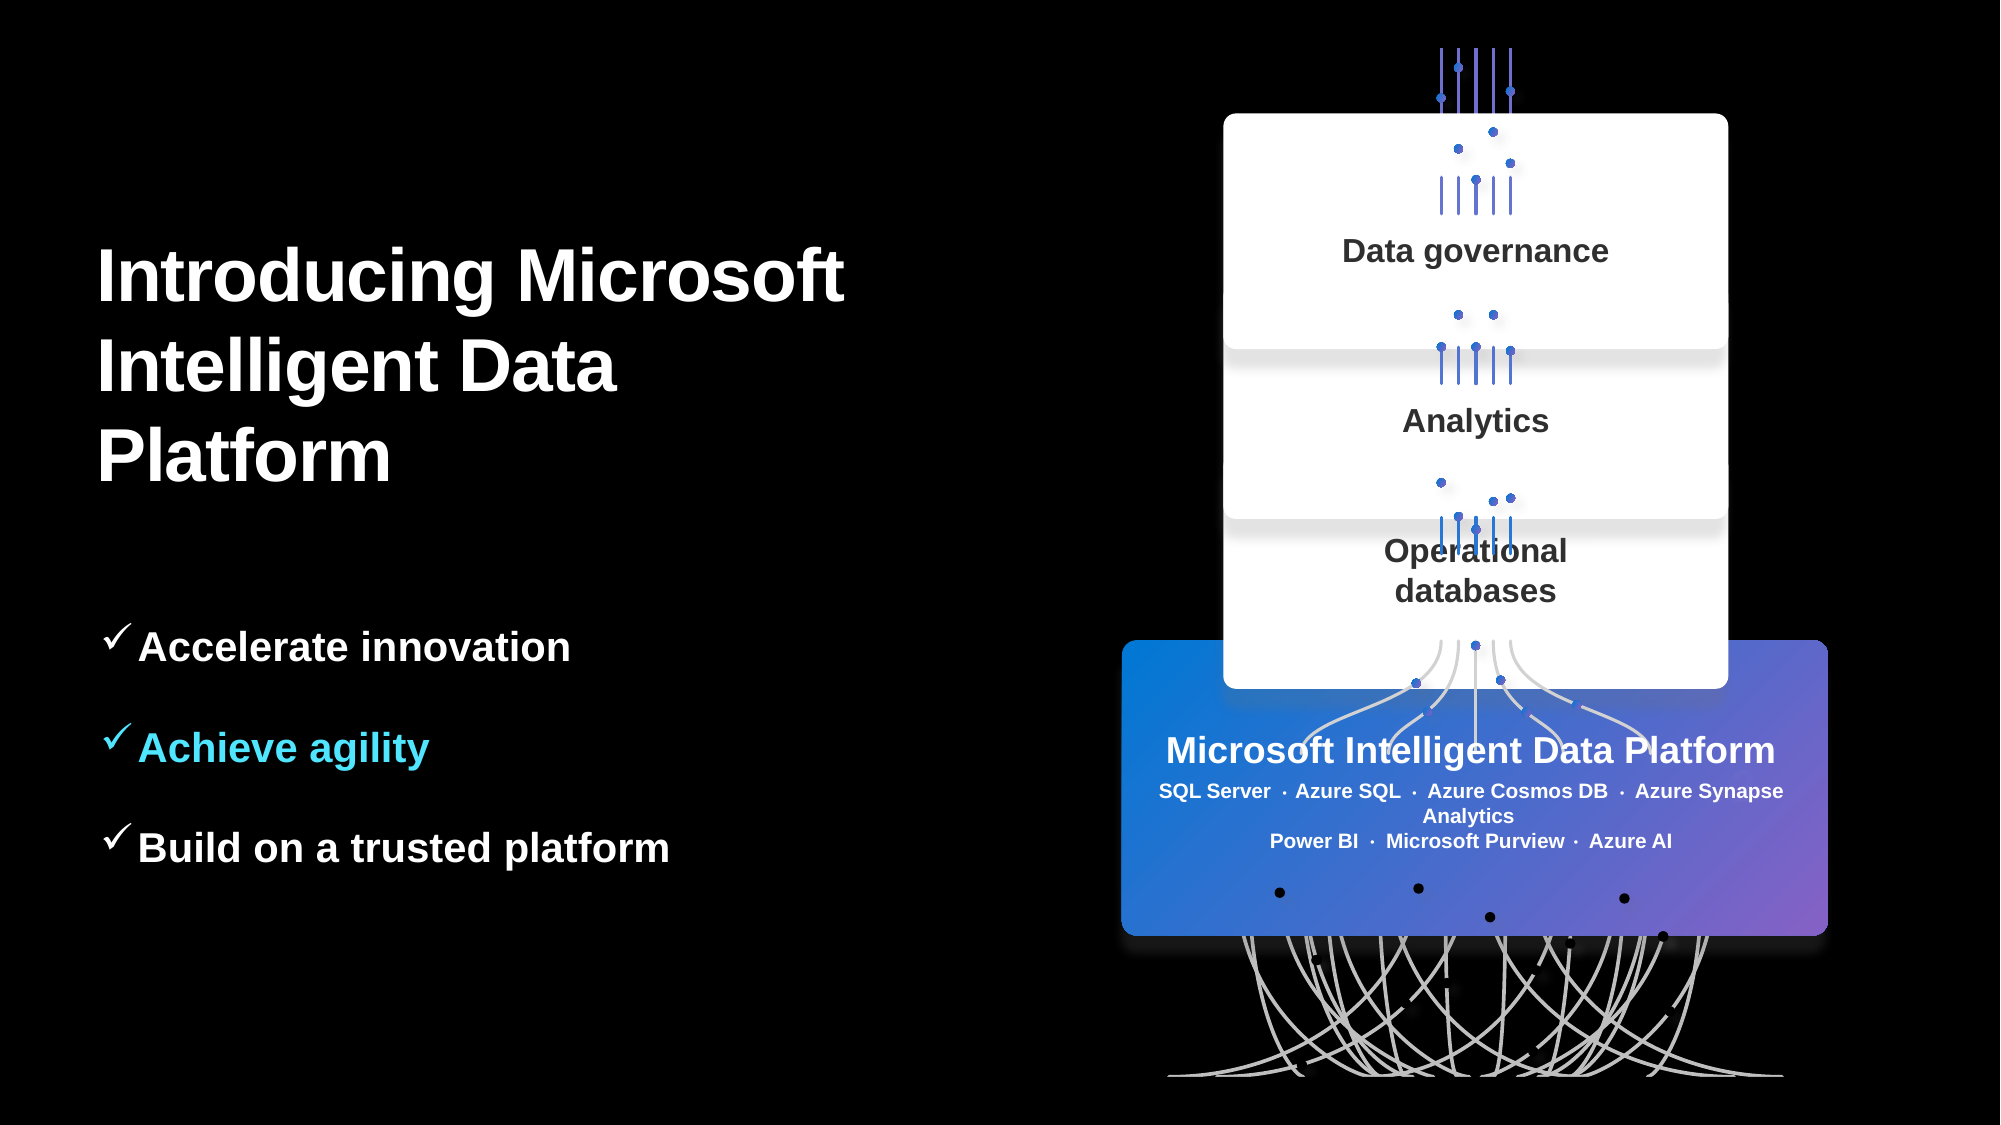

2
Microsoft Cloud
Dynamics 365  •  Microsoft 365
Power Platform
Transform with the Microsoft Cloud

3

# Introducing Microsoft Intelligent Data Platform
Data governance
2

Analytics
1

Accelerate innovation
Achieve agility
Build on a trusted platform
Operational databases
2

Microsoft Intelligent Data Platform
SQL Server  •  Azure SQL  •  Azure Cosmos DB  •  Azure Synapse Analytics
Power BI  •  Microsoft Purview  •  Azure AI